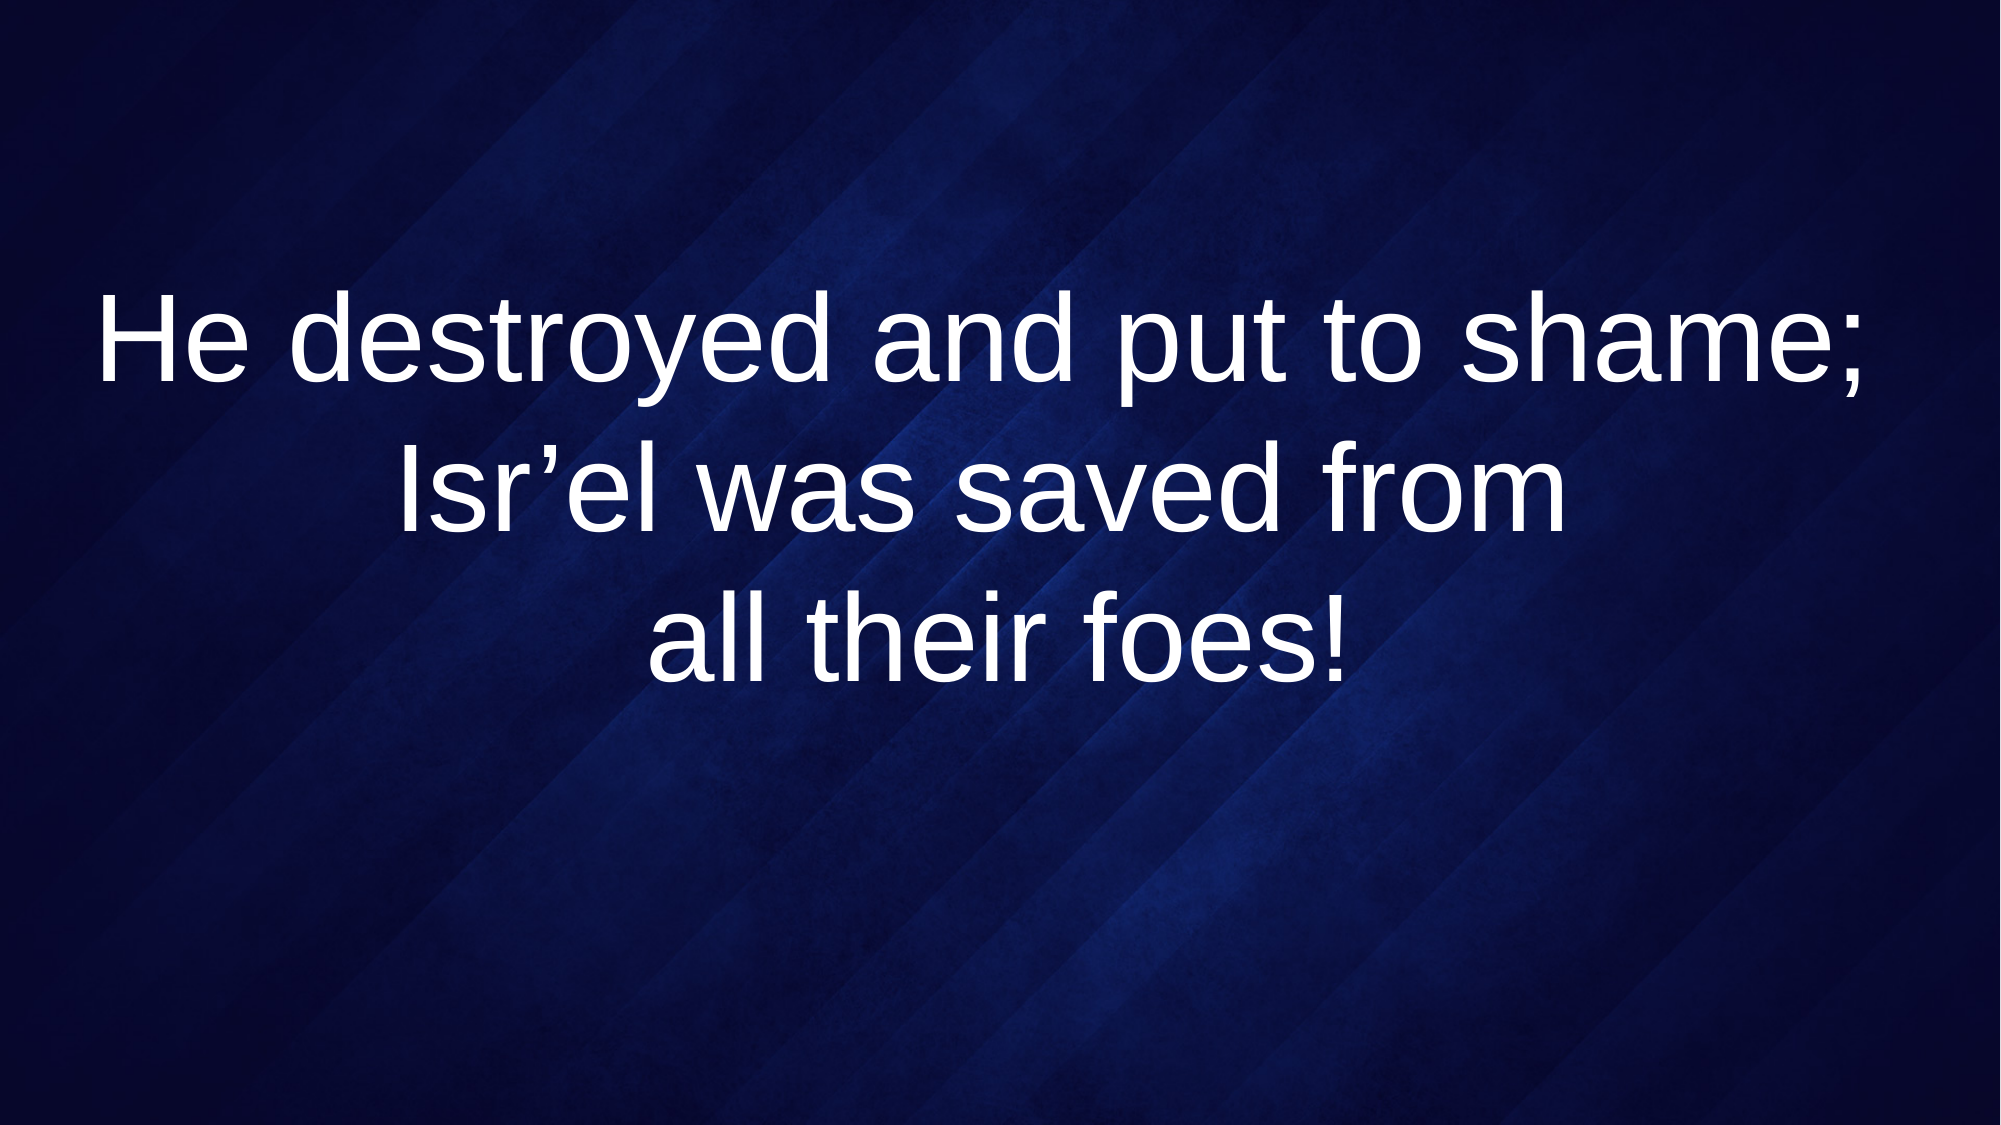

# He destroyed and put to shame; Isr’el was saved from all their foes!